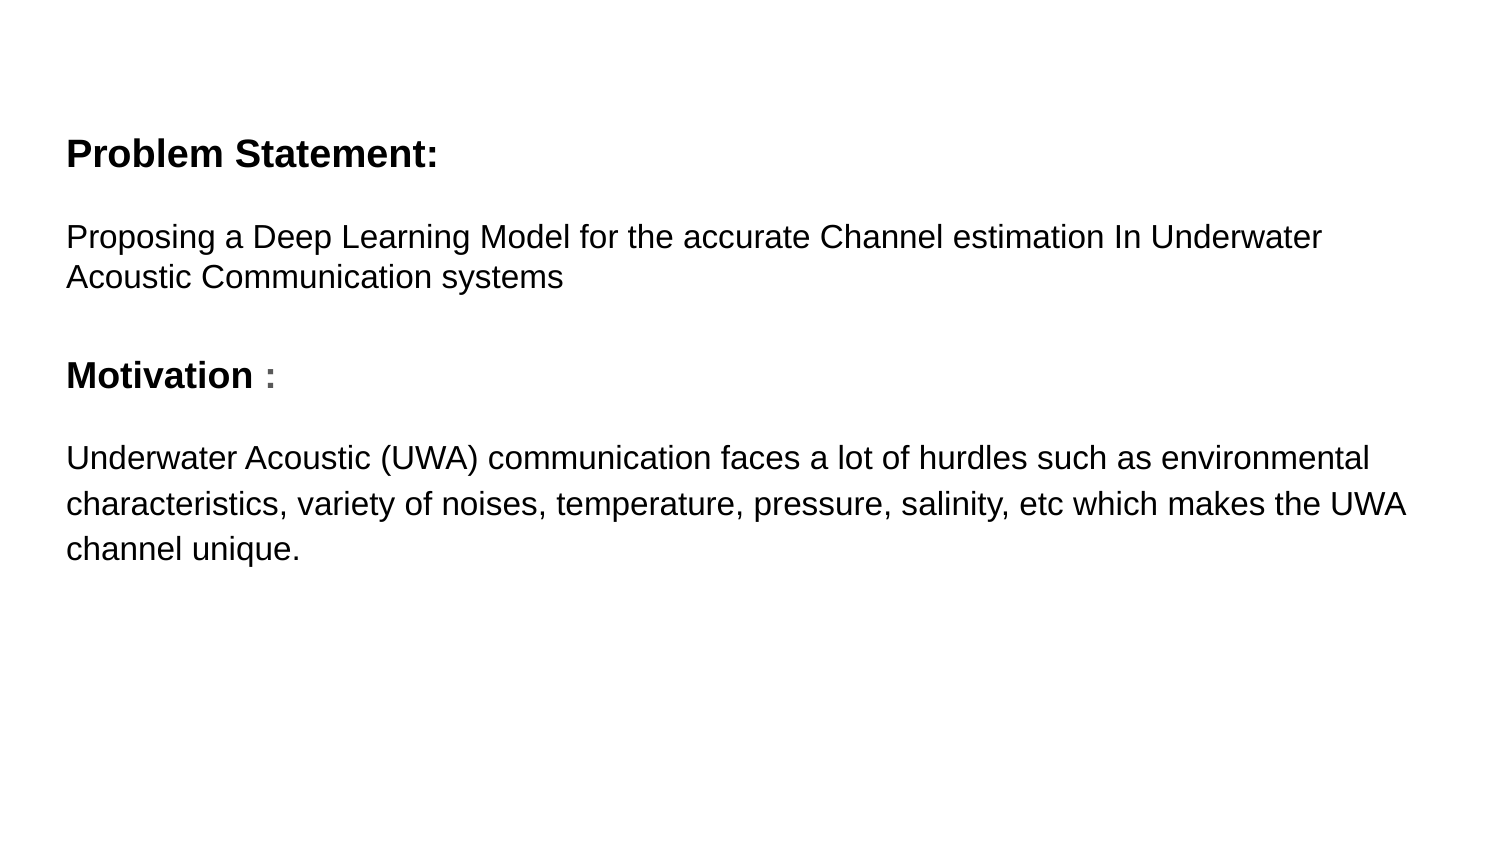

# Problem Statement:

Proposing a Deep Learning Model for the accurate Channel estimation In Underwater Acoustic Communication systems

Motivation :
Underwater Acoustic (UWA) communication faces a lot of hurdles such as environmental characteristics, variety of noises, temperature, pressure, salinity, etc which makes the UWA channel unique.